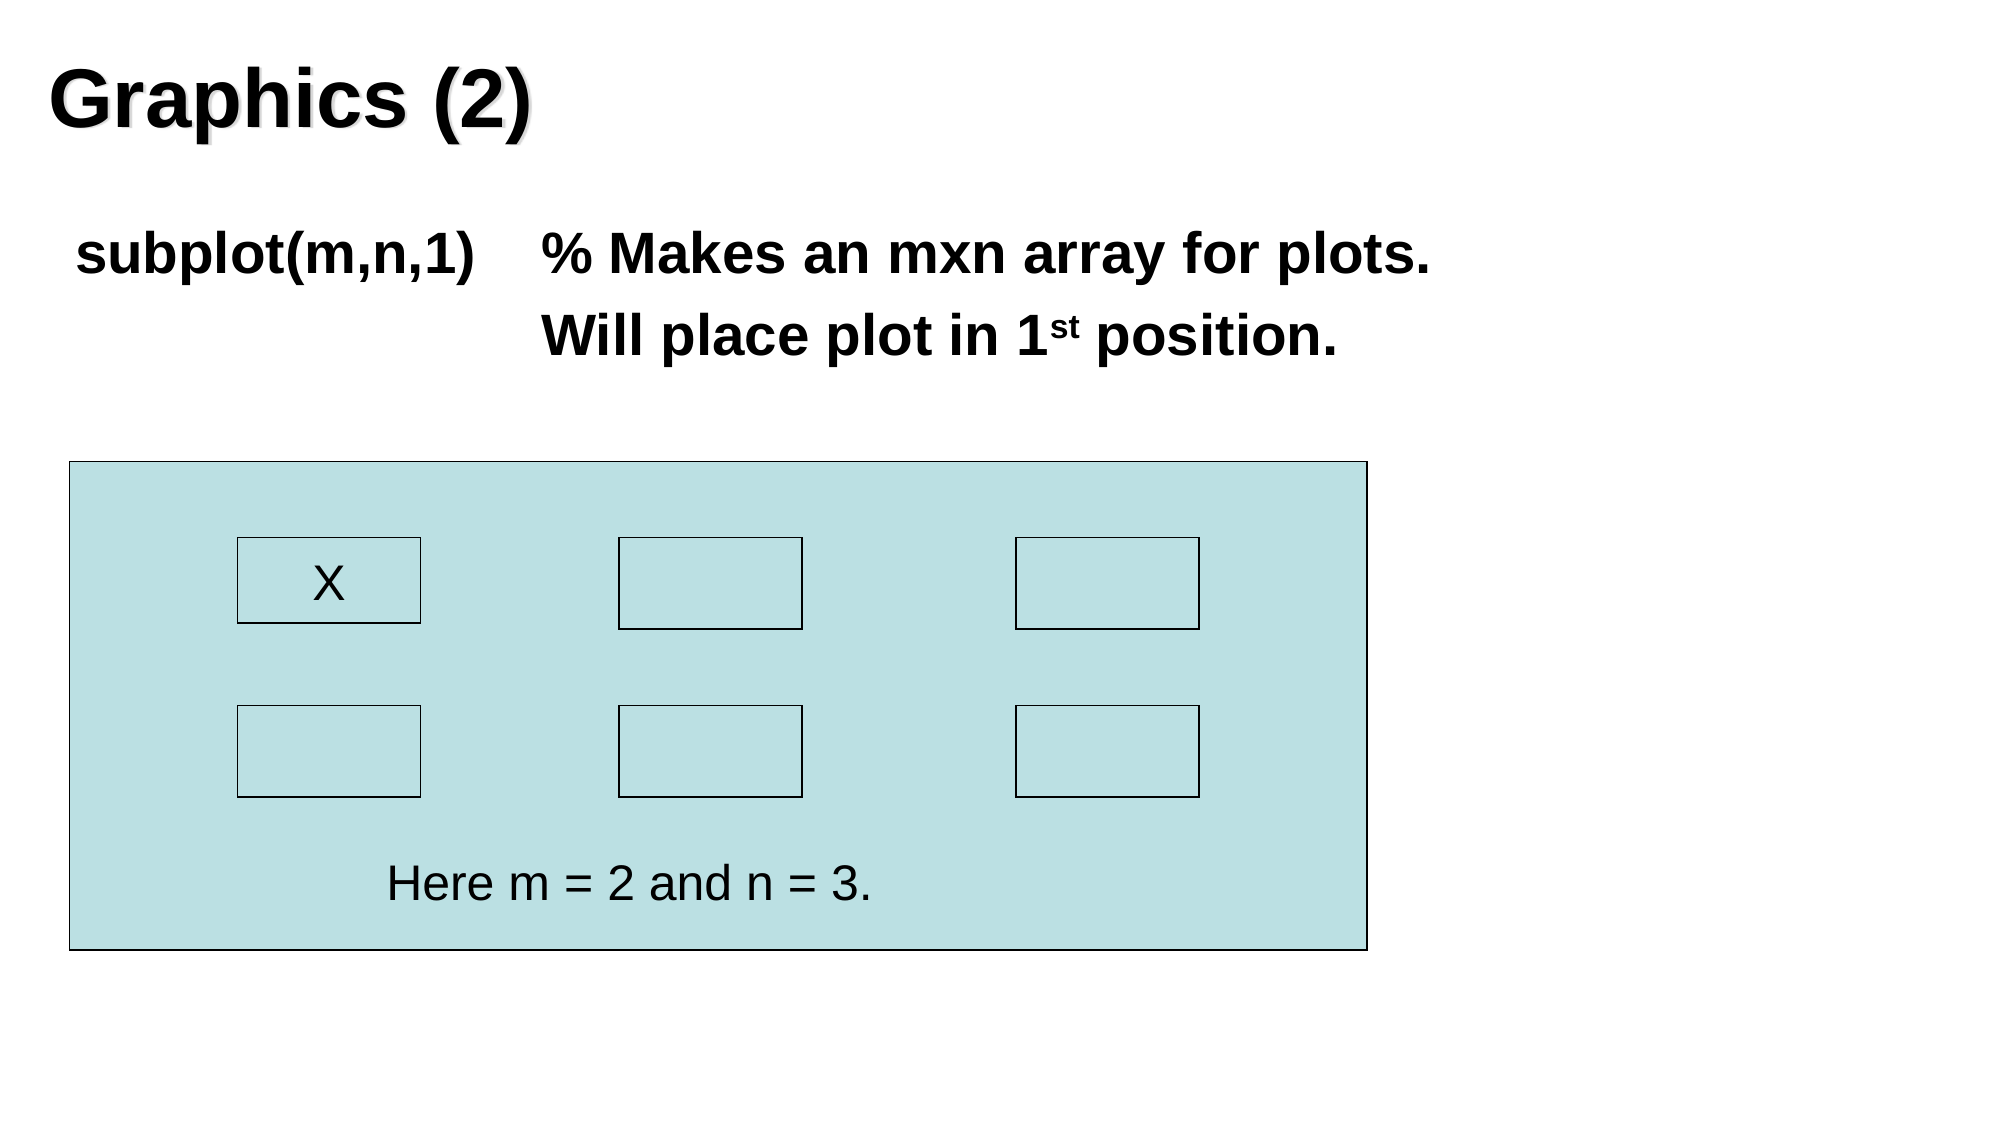

# Graphics (2)
subplot(m,n,1)    % Makes an mxn array for plots.
			 Will place plot in 1st position.

X

Here m = 2 and n = 3.